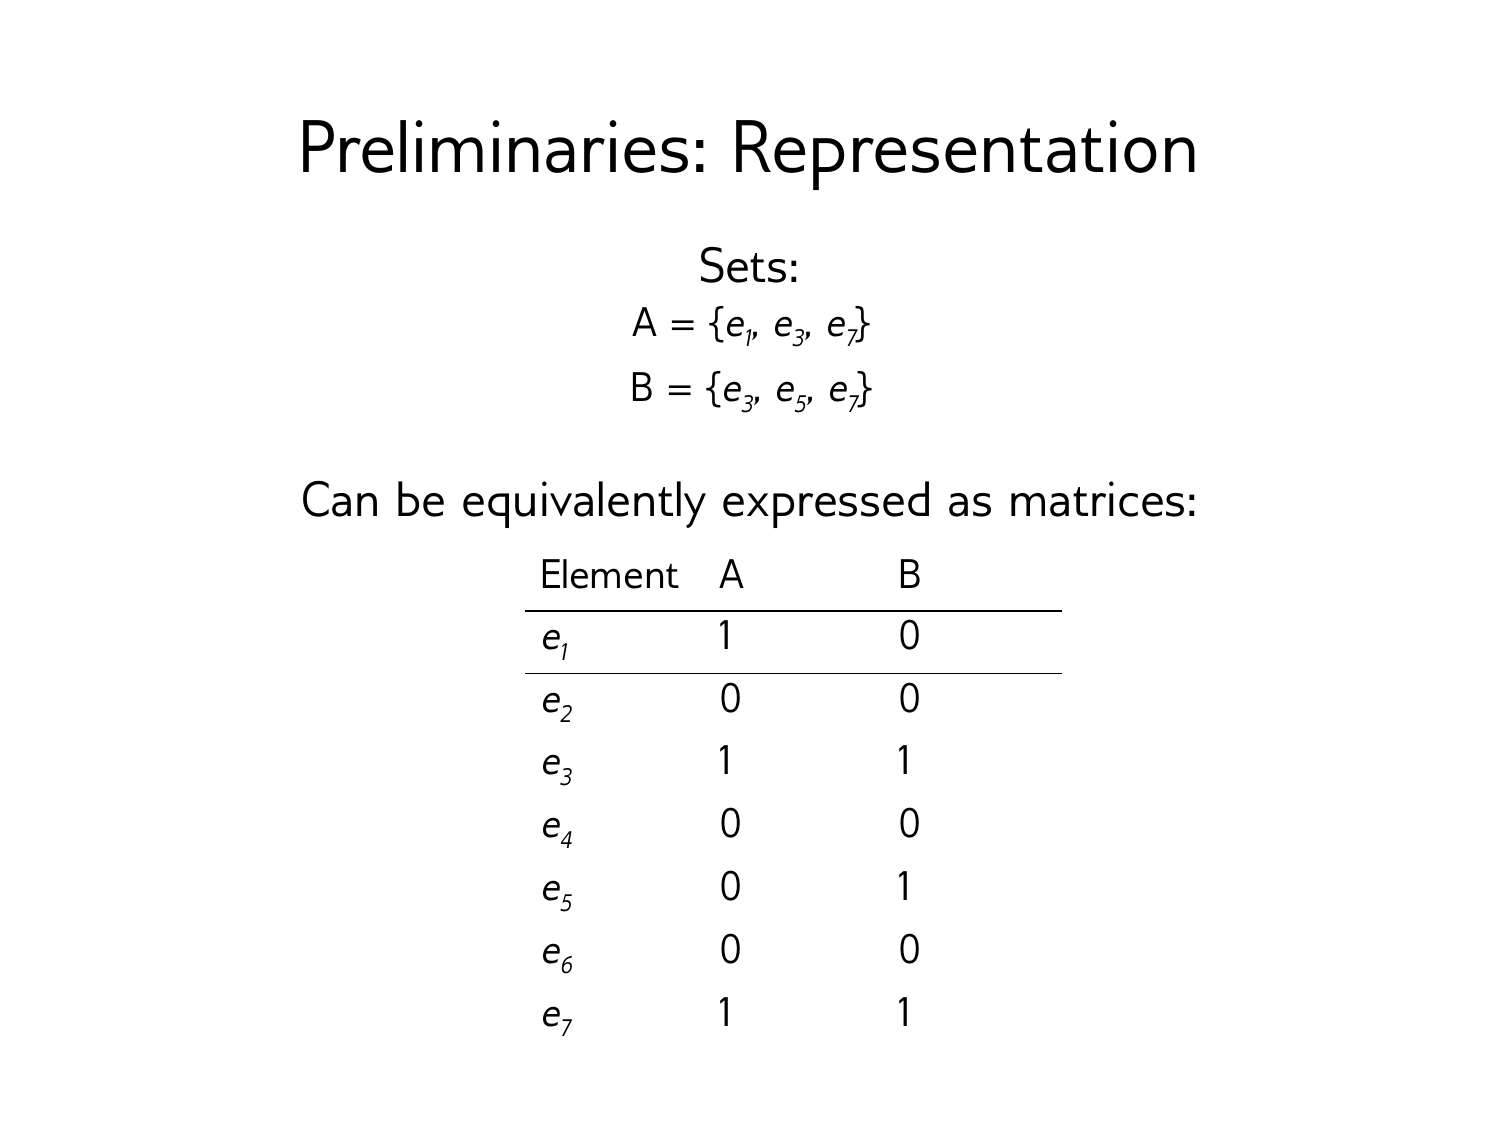

Preliminaries: Representation
Sets:
A = {e1, e3, e7}
B = {e3, e5, e7}
Can be equivalently expressed as matrices:
| Element | A | B |
| --- | --- | --- |
| e1 | 1 | 0 |
| e2 | 0 | 0 |
| e3 | 1 | 1 |
| e4 | 0 | 0 |
| e5 | 0 | 1 |
| e6 | 0 | 0 |
| e7 | 1 | 1 |